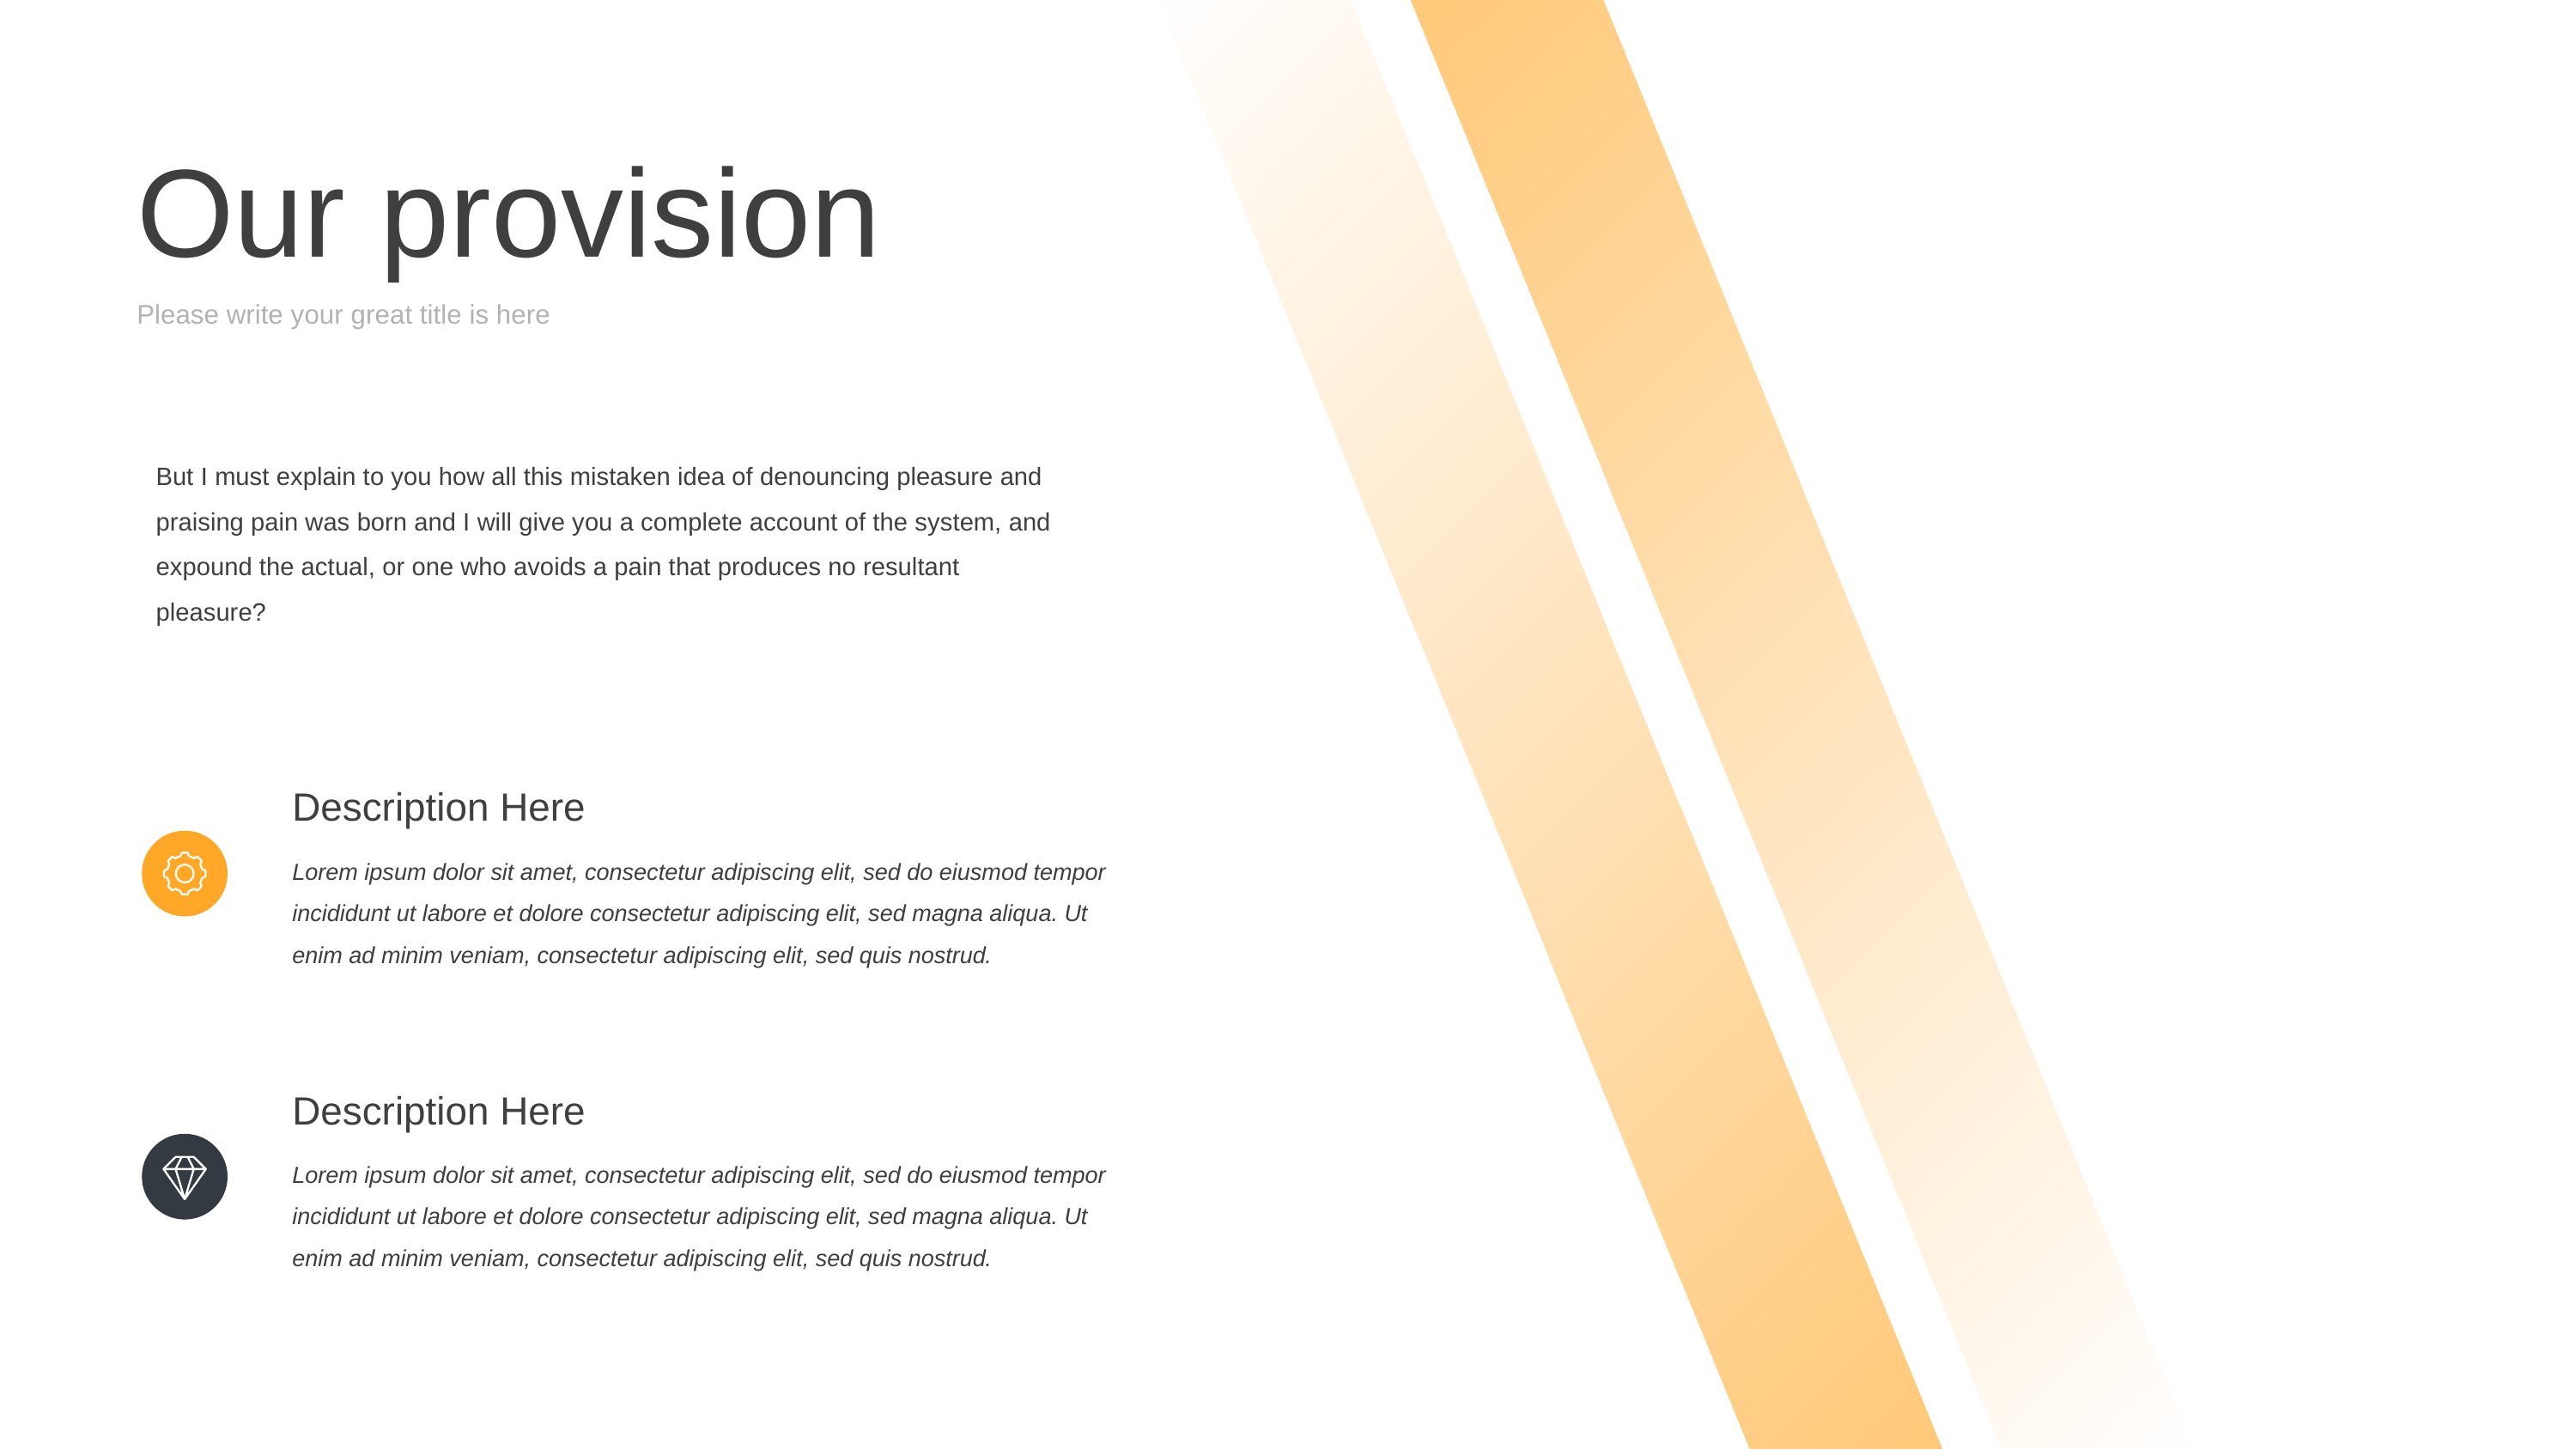

Our provision
Please write your great title is here
But I must explain to you how all this mistaken idea of denouncing pleasure and praising pain was born and I will give you a complete account of the system, and expound the actual, or one who avoids a pain that produces no resultant pleasure?
Description Here

Lorem ipsum dolor sit amet, consectetur adipiscing elit, sed do eiusmod tempor incididunt ut labore et dolore consectetur adipiscing elit, sed magna aliqua. Ut enim ad minim veniam, consectetur adipiscing elit, sed quis nostrud.

Description Here

Lorem ipsum dolor sit amet, consectetur adipiscing elit, sed do eiusmod tempor incididunt ut labore et dolore consectetur adipiscing elit, sed magna aliqua. Ut enim ad minim veniam, consectetur adipiscing elit, sed quis nostrud.